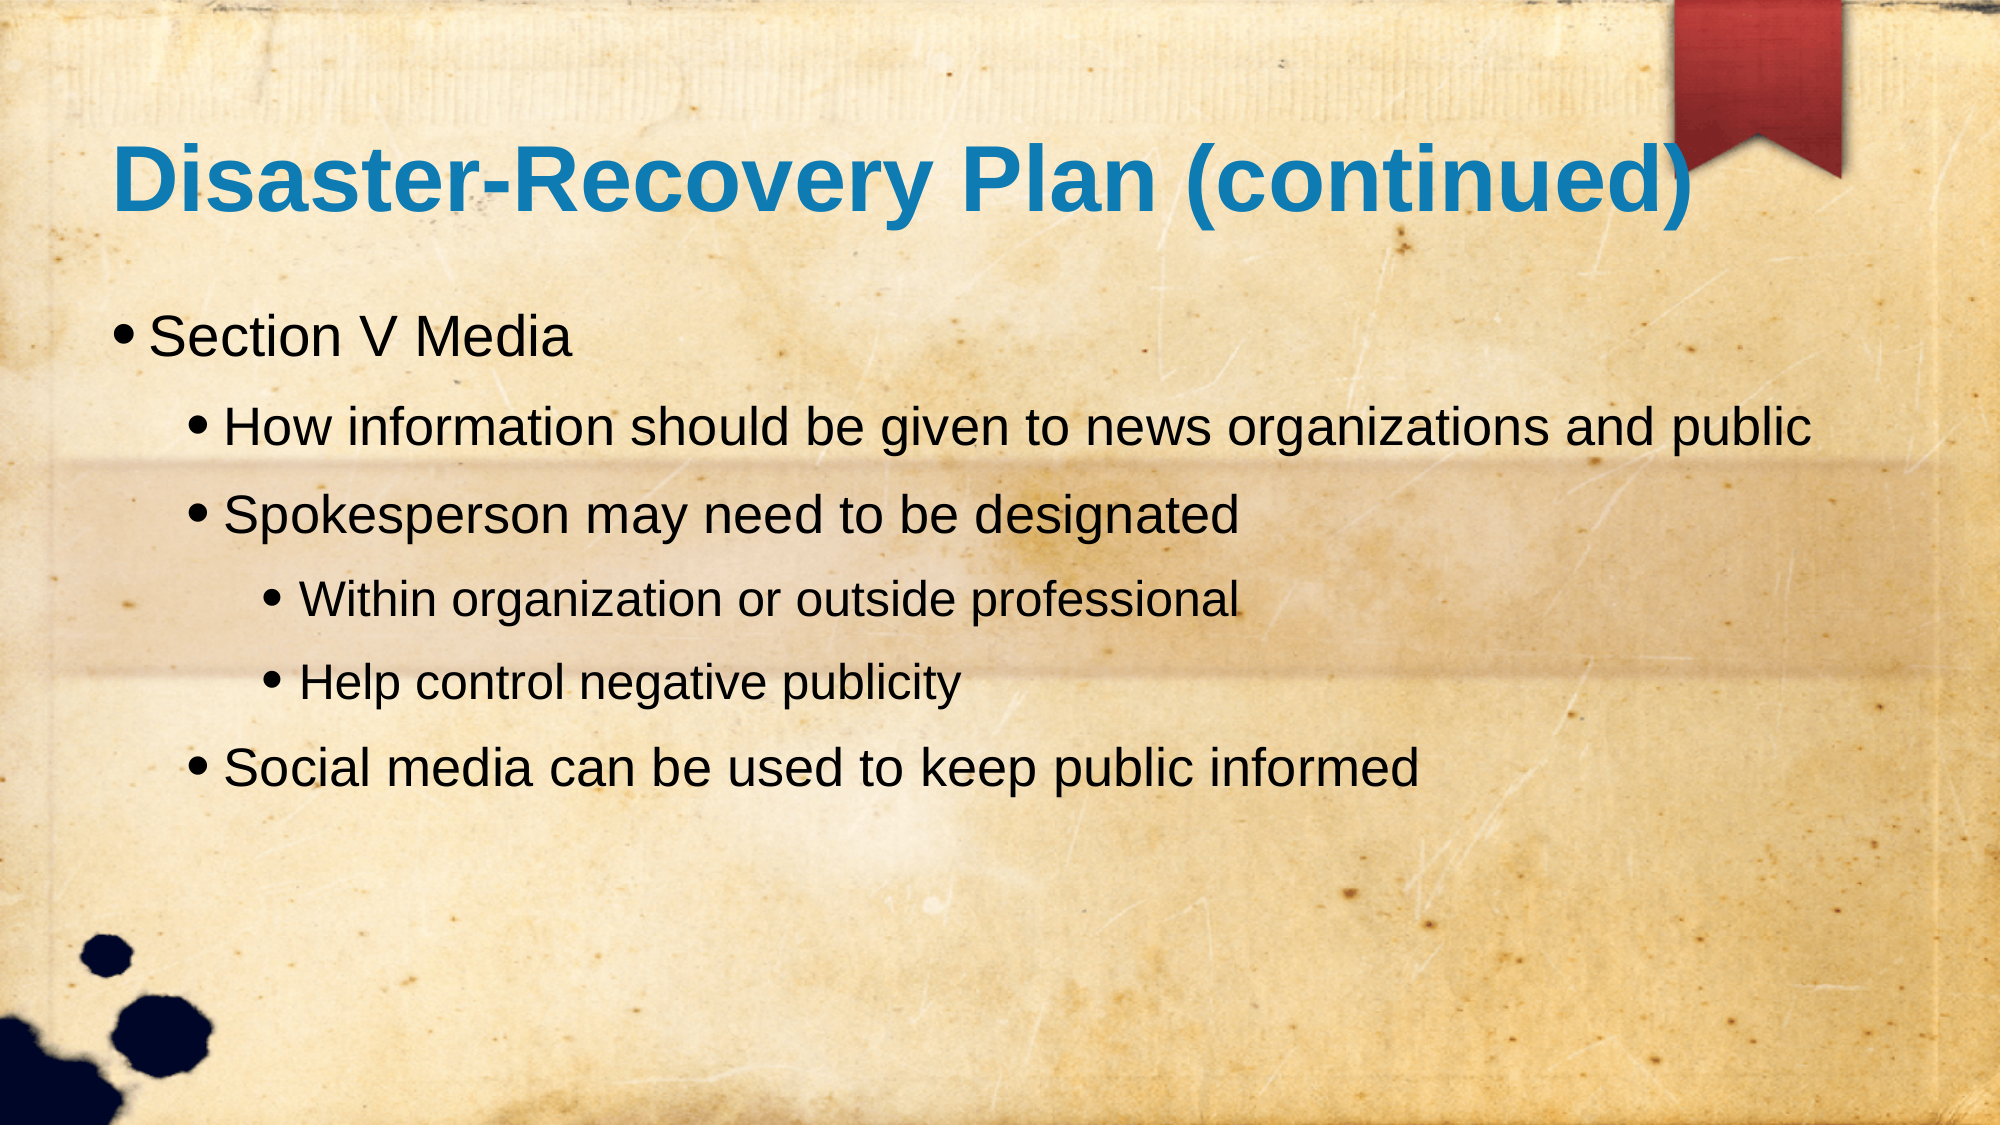

Disaster-Recovery Plan (continued)
Section V Media
How information should be given to news organizations and public
Spokesperson may need to be designated
Within organization or outside professional
Help control negative publicity
Social media can be used to keep public informed